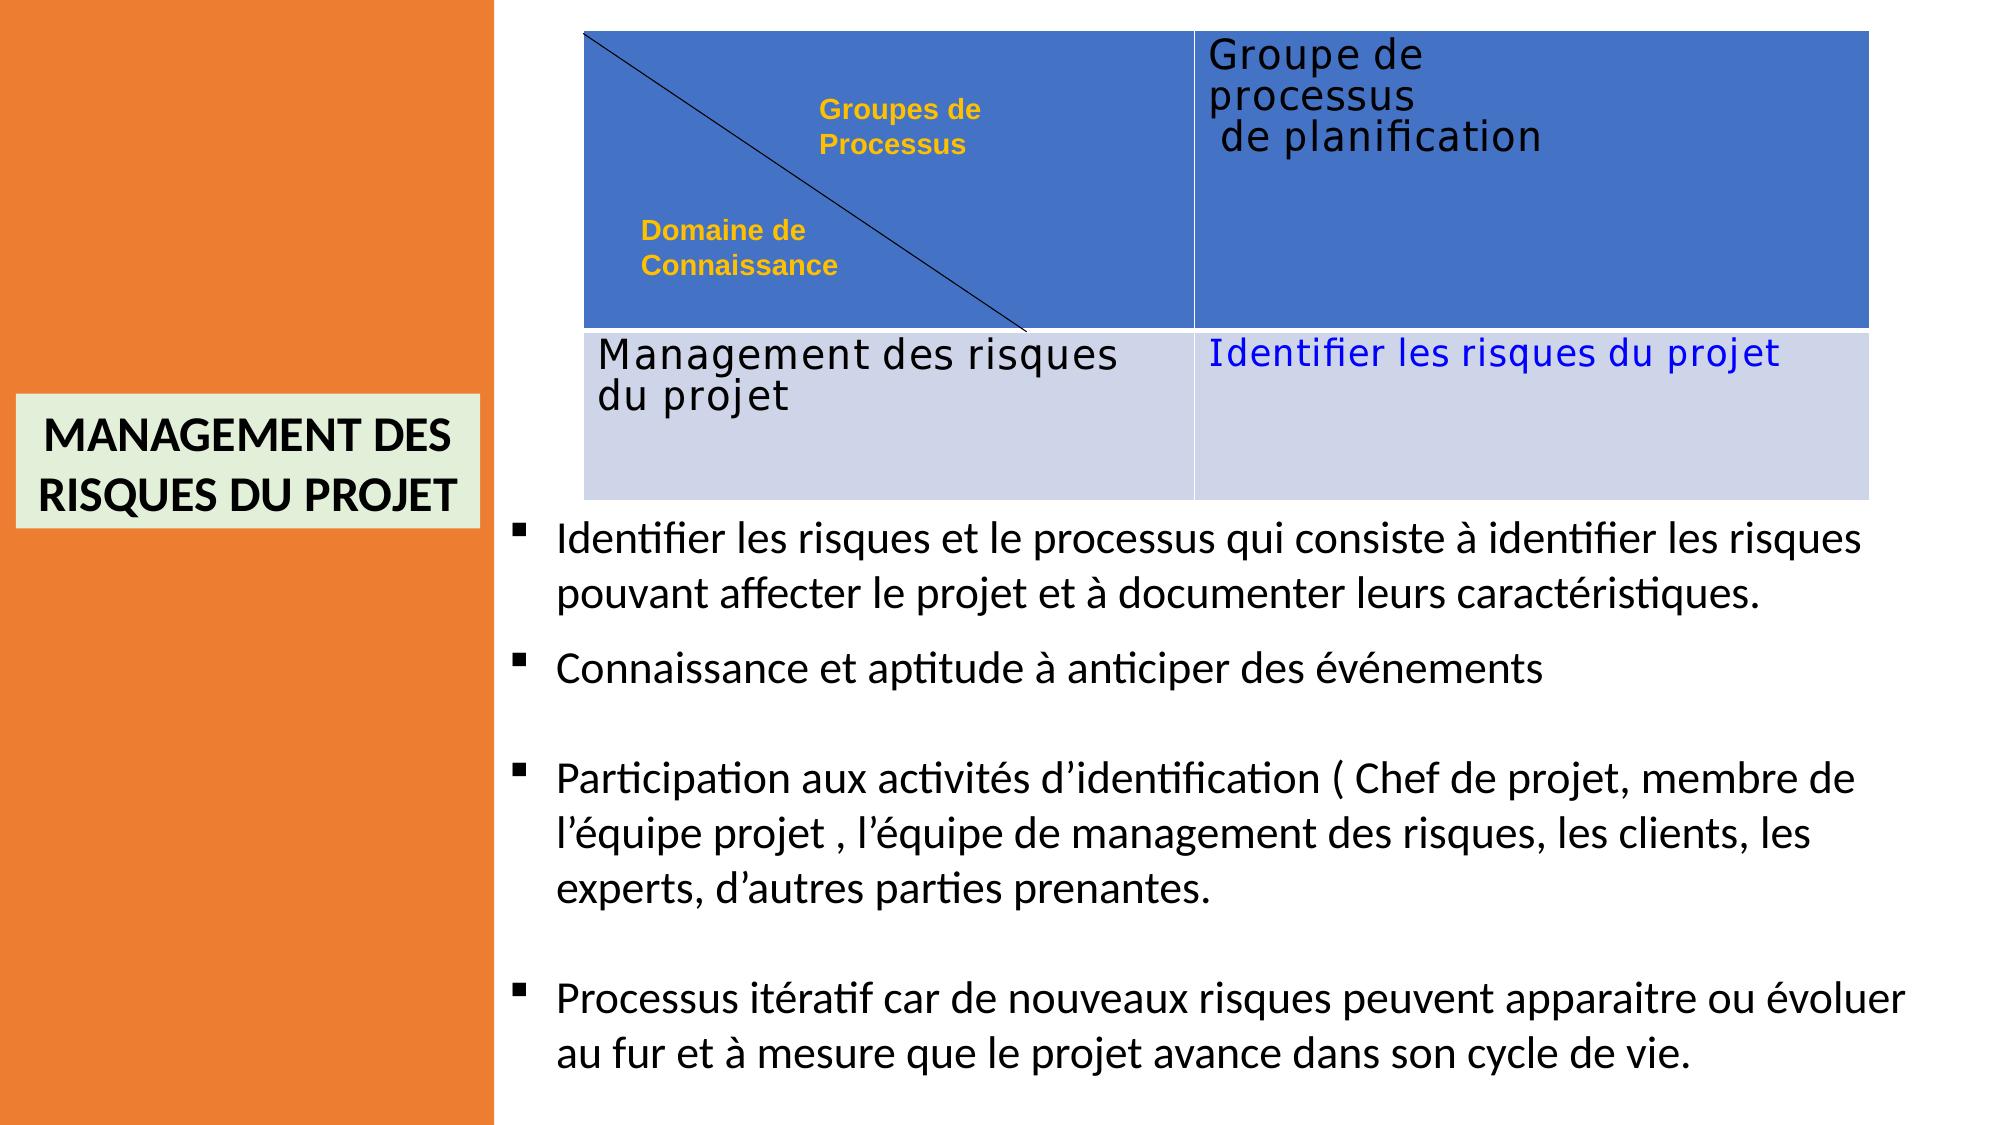

|  | Groupe de processus de planification |
| --- | --- |
| Management des risques du projet | Identifier les risques du projet |
Groupes de
Processus

Domaine de
Connaissance

MANAGEMENT DES RISQUES DU PROJET
Identifier les risques et le processus qui consiste à identifier les risques pouvant affecter le projet et à documenter leurs caractéristiques.

Connaissance et aptitude à anticiper des événements

Participation aux activités d’identification ( Chef de projet, membre de l’équipe projet , l’équipe de management des risques, les clients, les experts, d’autres parties prenantes.

Processus itératif car de nouveaux risques peuvent apparaitre ou évoluer au fur et à mesure que le projet avance dans son cycle de vie.